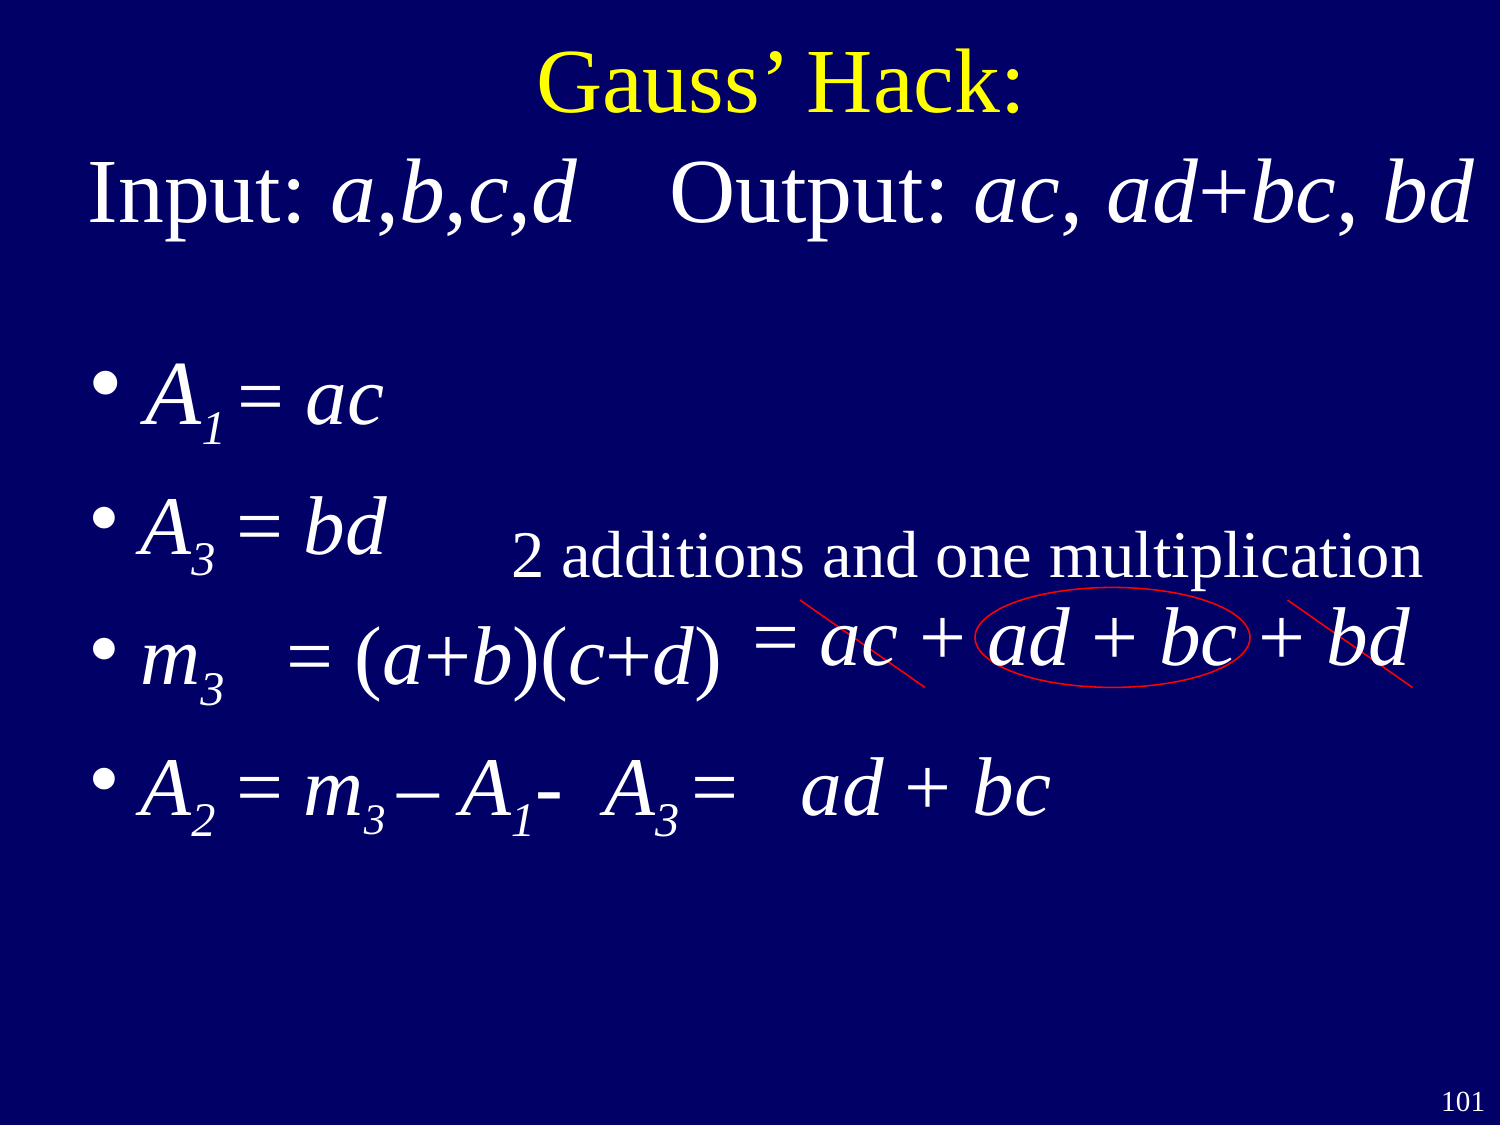

# Gauss’ Hack: Input: a,b,c,d    Output: ac, ad+bc, bd
 A1 = ac
 A3 = bd
 m3   = (a+b)(c+d)
 A2 = m3 – A1-  A3 =   ad + bc

2 additions and one multiplication
= ac + ad + bc + bd